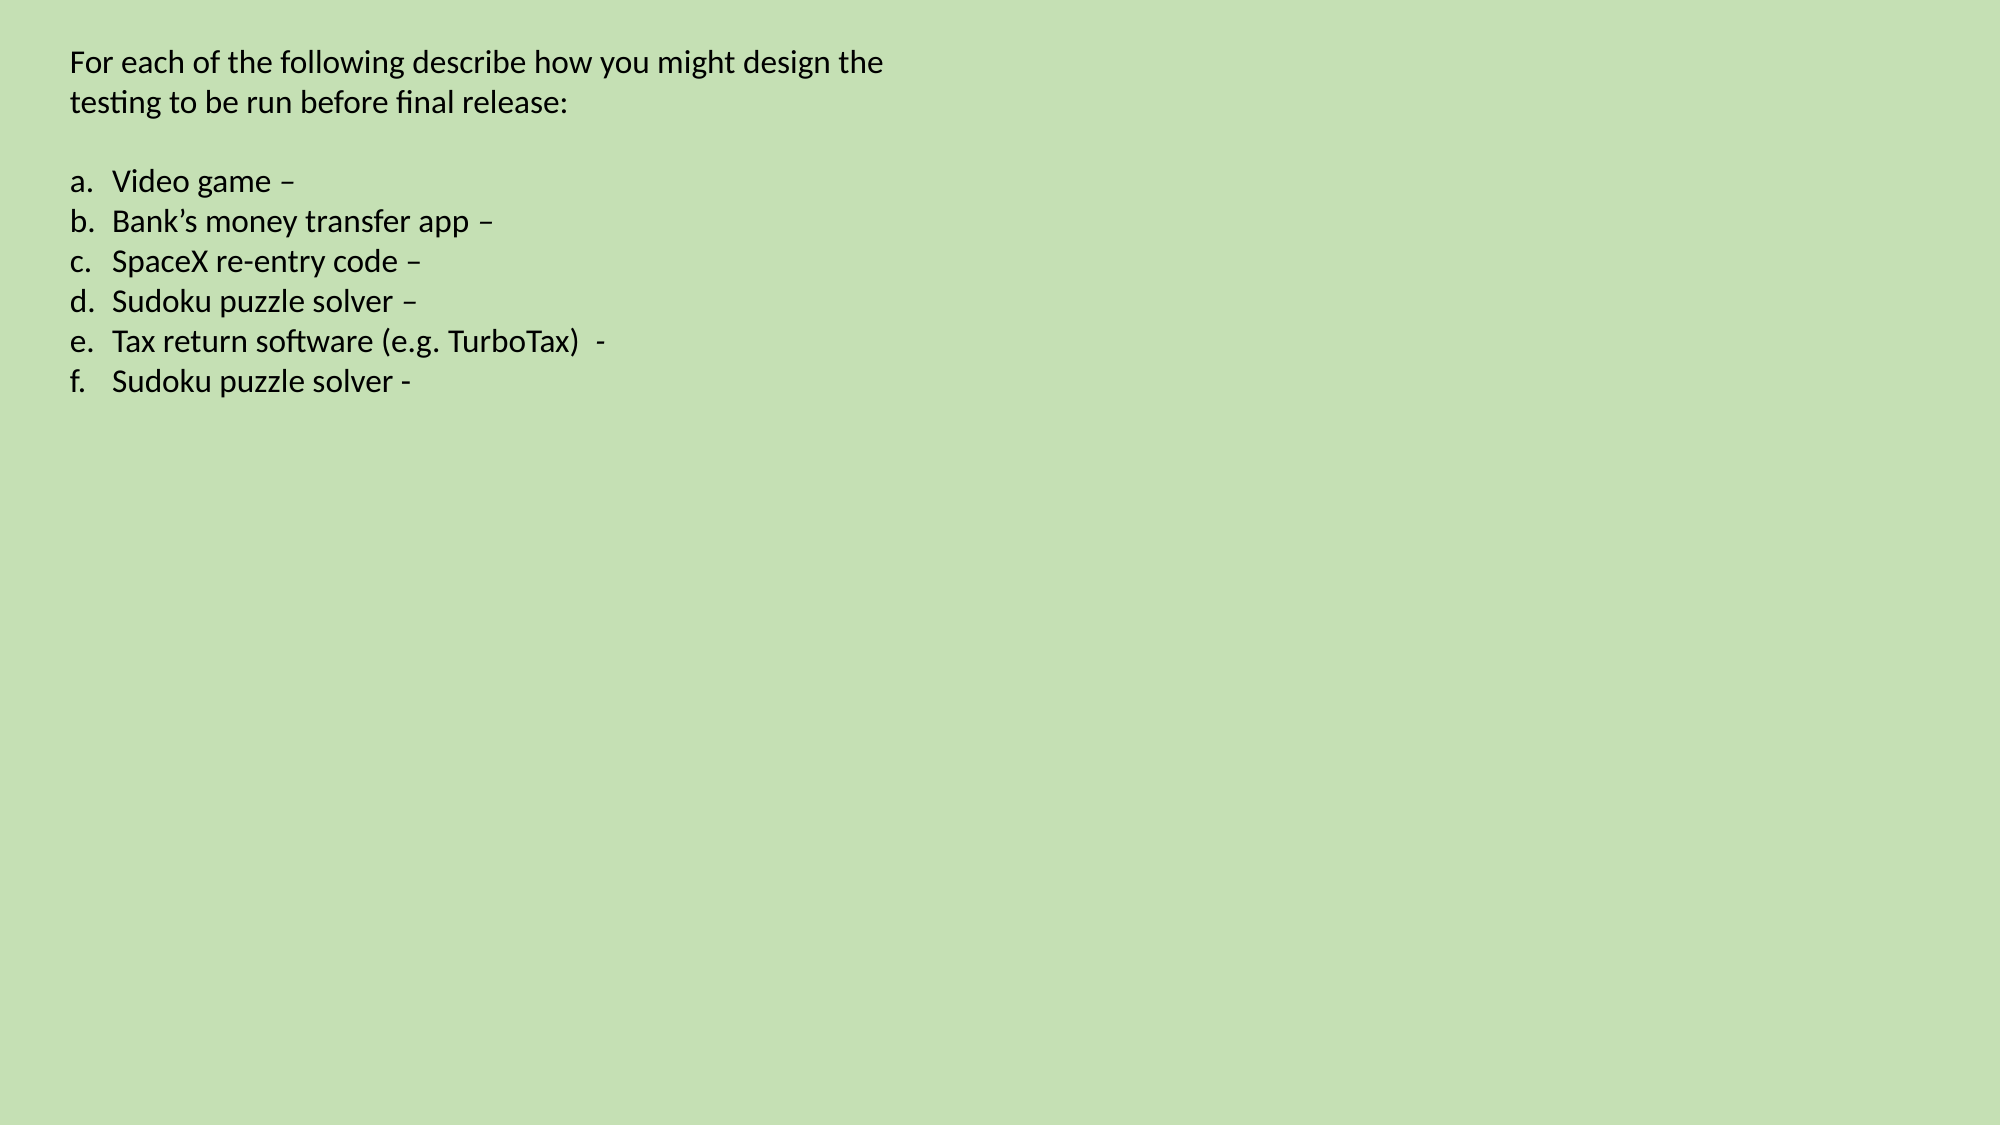

For each of the following describe how you might design the testing to be run before final release:

Video game –
Bank’s money transfer app –
SpaceX re-entry code –
Sudoku puzzle solver –
Tax return software (e.g. TurboTax)  -
Sudoku puzzle solver -